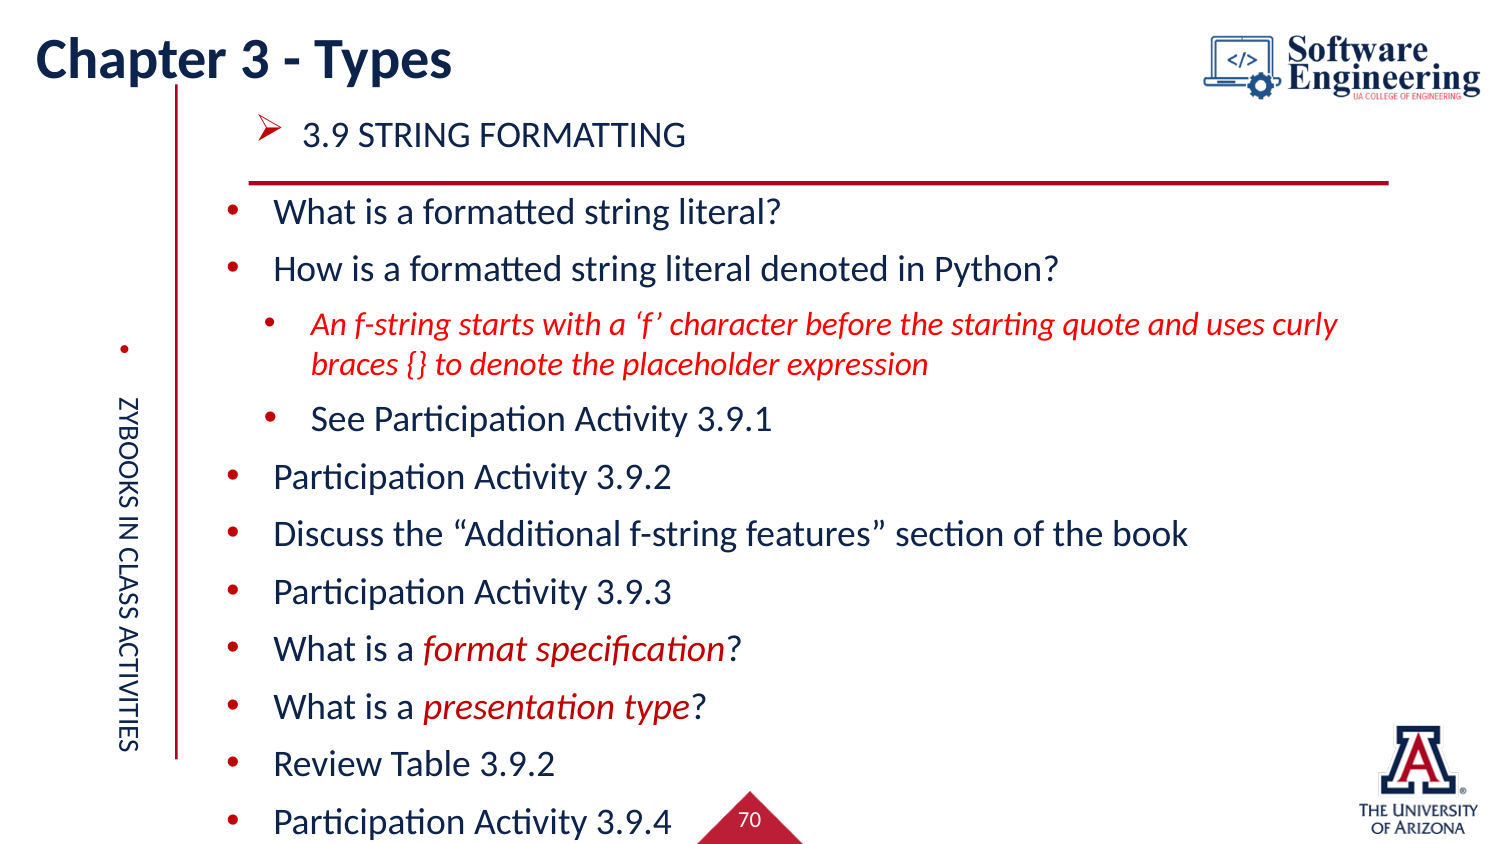

# Chapter 3 - Types
3.9 string formatting
What is a formatted string literal?
How is a formatted string literal denoted in Python?
An f-string starts with a ‘f’ character before the starting quote and uses curly braces {} to denote the placeholder expression
See Participation Activity 3.9.1
Participation Activity 3.9.2
Discuss the “Additional f-string features” section of the book
Participation Activity 3.9.3
What is a format specification?
What is a presentation type?
Review Table 3.9.2
Participation Activity 3.9.4

Zybooks in class activities